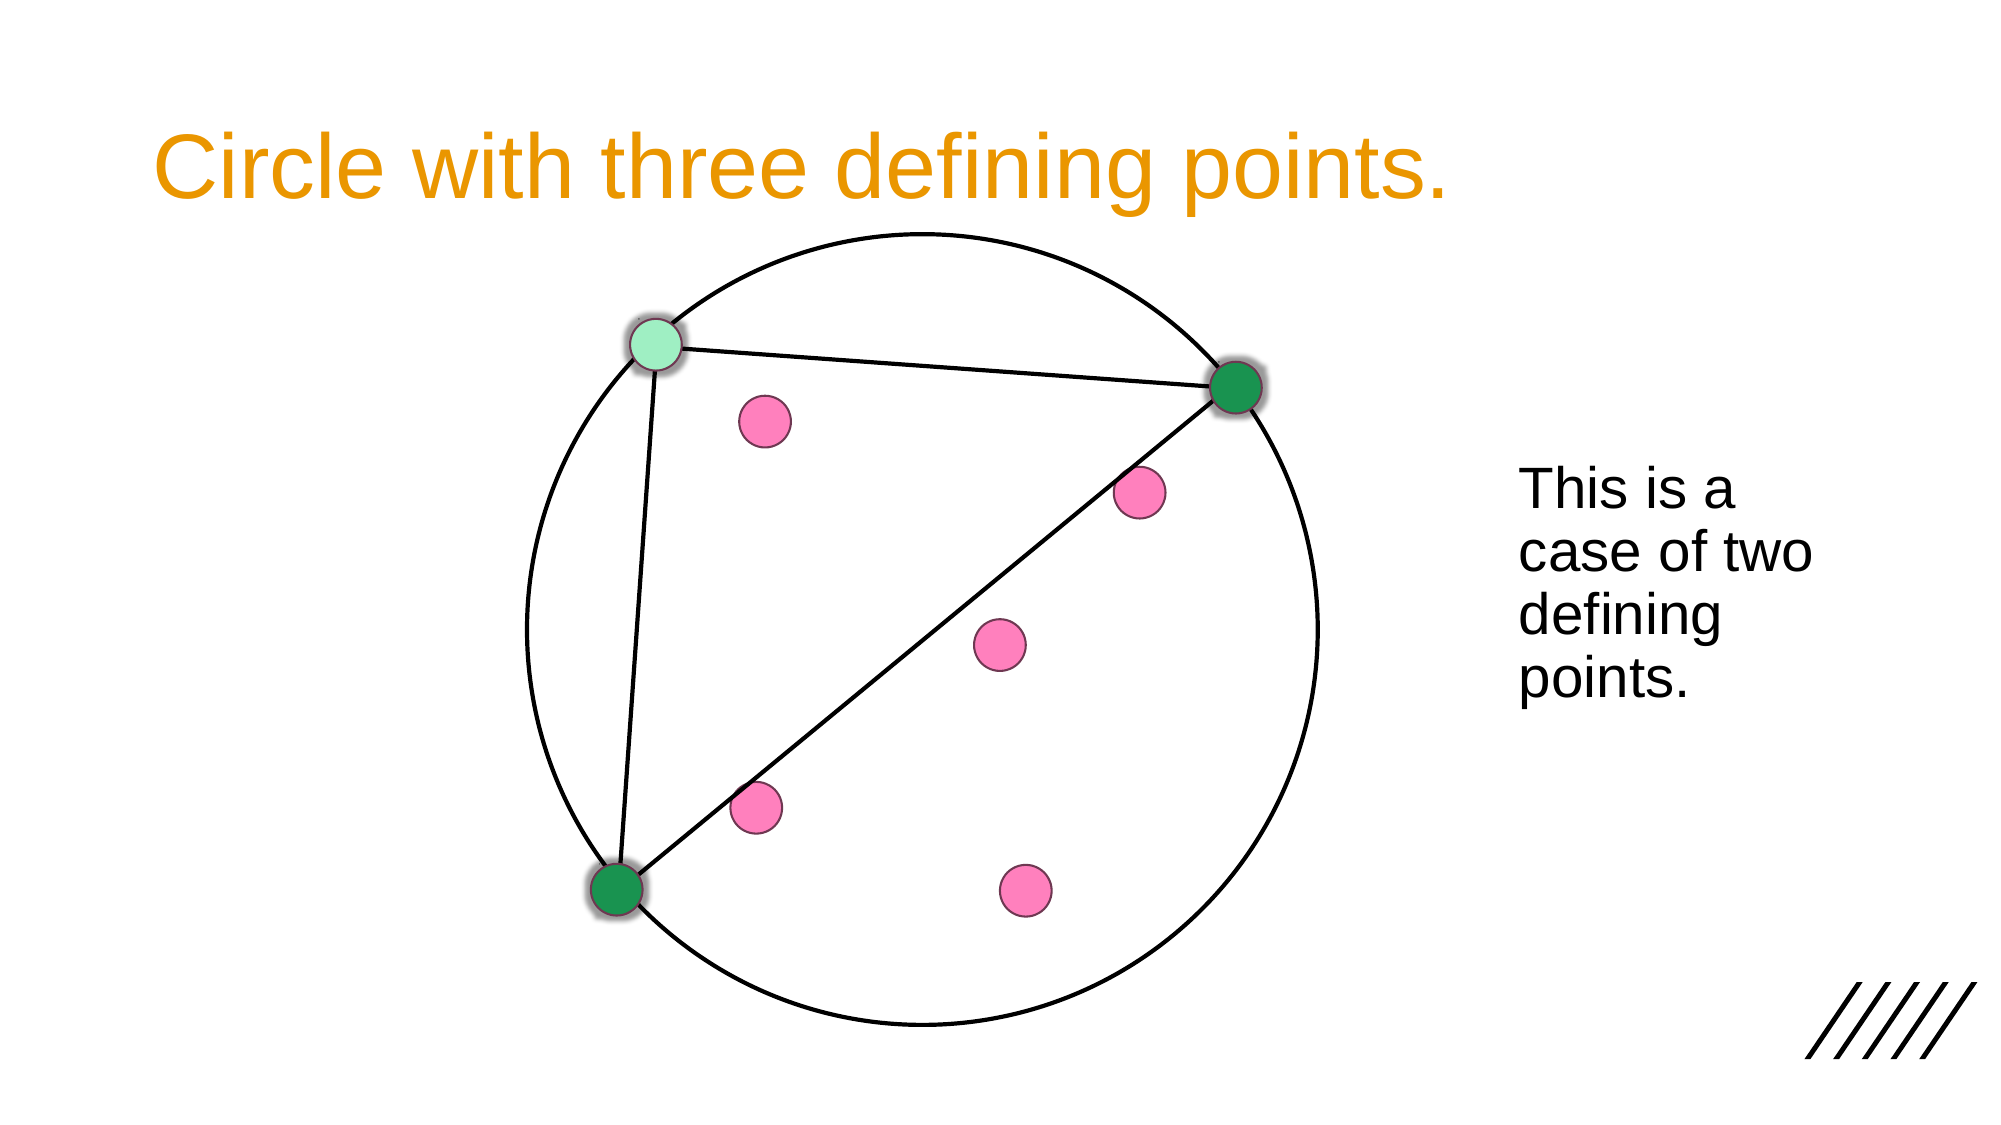

# Circle with three defining points.

This is a case of two defining points.